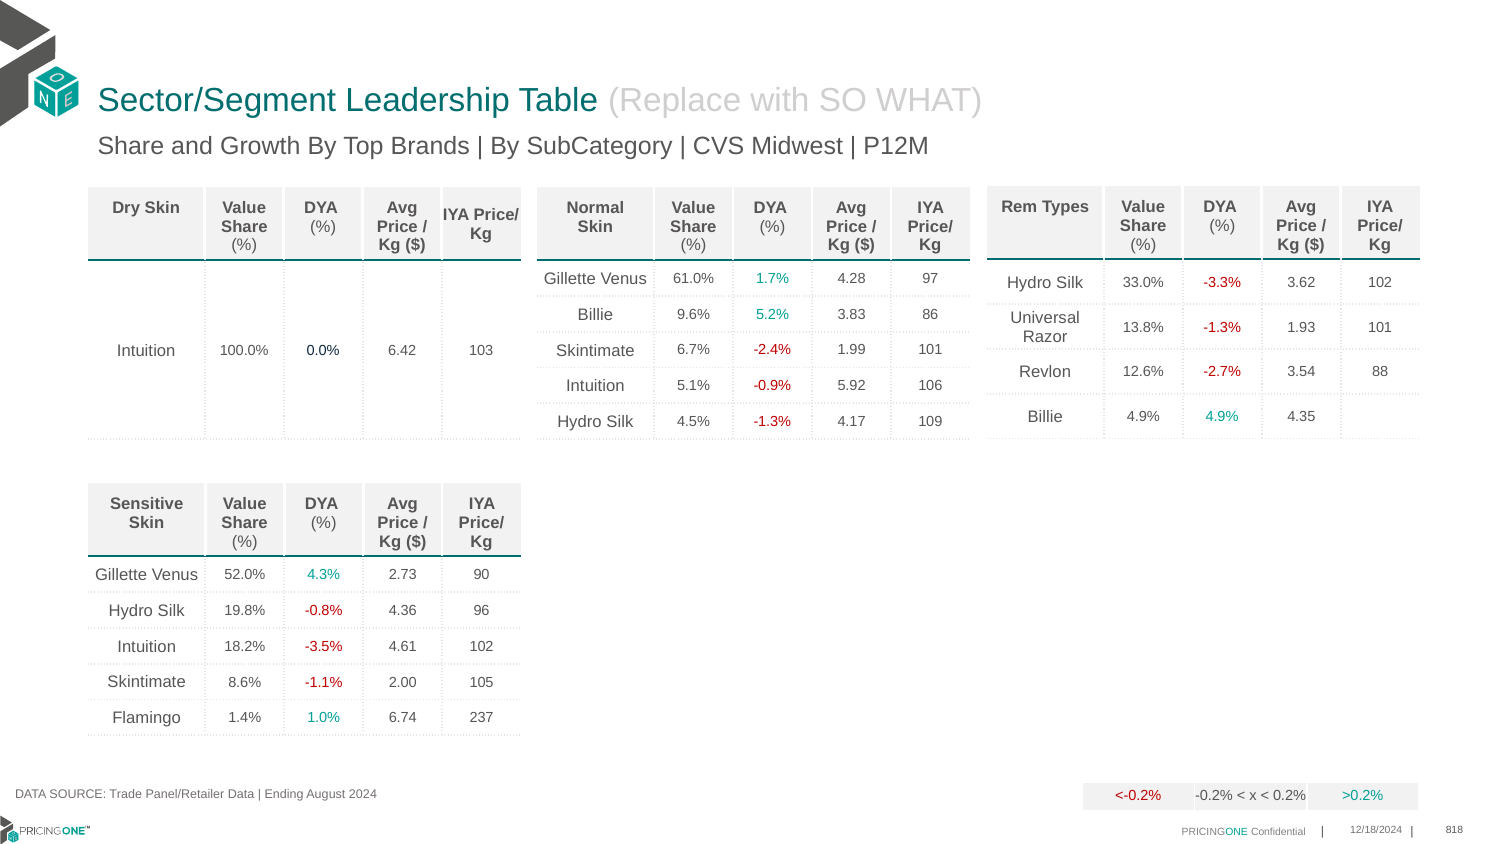

# Sector/Segment Leadership Table (Replace with SO WHAT)
Share and Growth By Top Brands | By SubCategory | CVS Midwest | P12M
| Rem Types | Value Share (%) | DYA (%) | Avg Price /Kg ($) | IYA Price/Kg |
| --- | --- | --- | --- | --- |
| Hydro Silk | 33.0% | -3.3% | 3.62 | 102 |
| Universal Razor | 13.8% | -1.3% | 1.93 | 101 |
| Revlon | 12.6% | -2.7% | 3.54 | 88 |
| Billie | 4.9% | 4.9% | 4.35 |  |
| Dry Skin | Value Share (%) | DYA (%) | Avg Price /Kg ($) | IYA Price/ Kg |
| --- | --- | --- | --- | --- |
| Intuition | 100.0% | 0.0% | 6.42 | 103 |
| Normal Skin | Value Share (%) | DYA (%) | Avg Price /Kg ($) | IYA Price/Kg |
| --- | --- | --- | --- | --- |
| Gillette Venus | 61.0% | 1.7% | 4.28 | 97 |
| Billie | 9.6% | 5.2% | 3.83 | 86 |
| Skintimate | 6.7% | -2.4% | 1.99 | 101 |
| Intuition | 5.1% | -0.9% | 5.92 | 106 |
| Hydro Silk | 4.5% | -1.3% | 4.17 | 109 |
| Sensitive Skin | Value Share (%) | DYA (%) | Avg Price /Kg ($) | IYA Price/Kg |
| --- | --- | --- | --- | --- |
| Gillette Venus | 52.0% | 4.3% | 2.73 | 90 |
| Hydro Silk | 19.8% | -0.8% | 4.36 | 96 |
| Intuition | 18.2% | -3.5% | 4.61 | 102 |
| Skintimate | 8.6% | -1.1% | 2.00 | 105 |
| Flamingo | 1.4% | 1.0% | 6.74 | 237 |
DATA SOURCE: Trade Panel/Retailer Data | Ending August 2024
| <-0.2% | -0.2% < x < 0.2% | >0.2% |
| --- | --- | --- |

12/18/2024
818